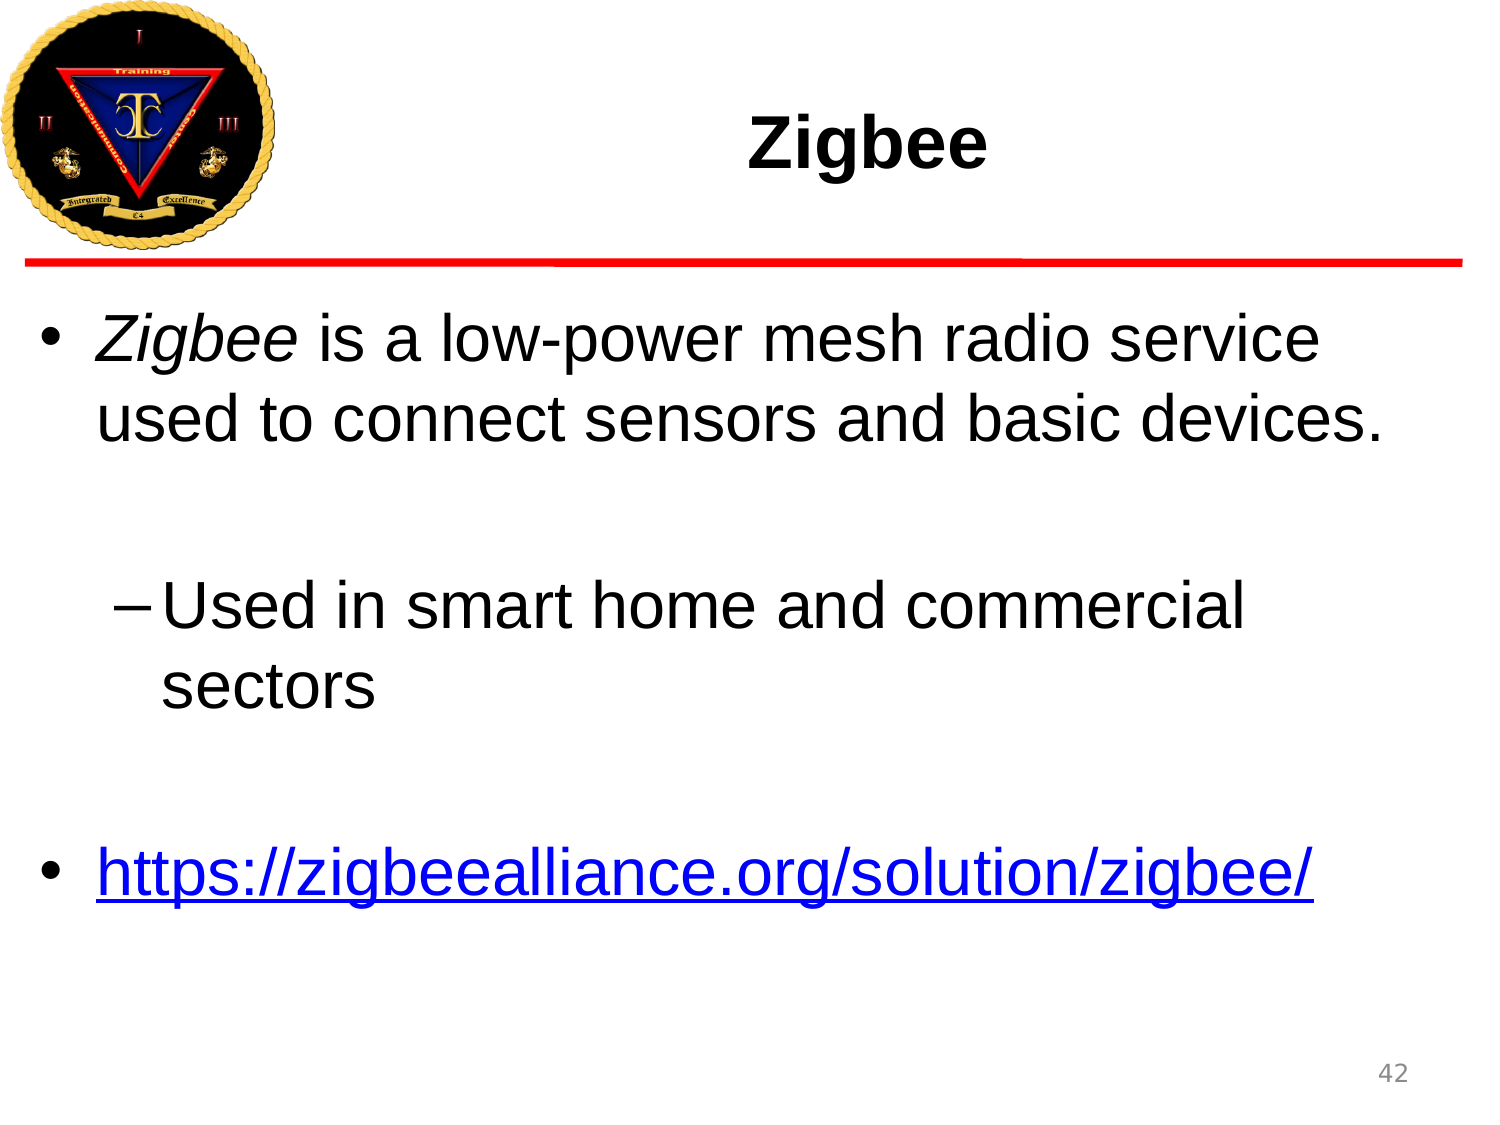

# Zigbee
Zigbee is a low-power mesh radio service used to connect sensors and basic devices.

Used in smart home and commercial sectors

https://zigbeealliance.org/solution/zigbee/
42